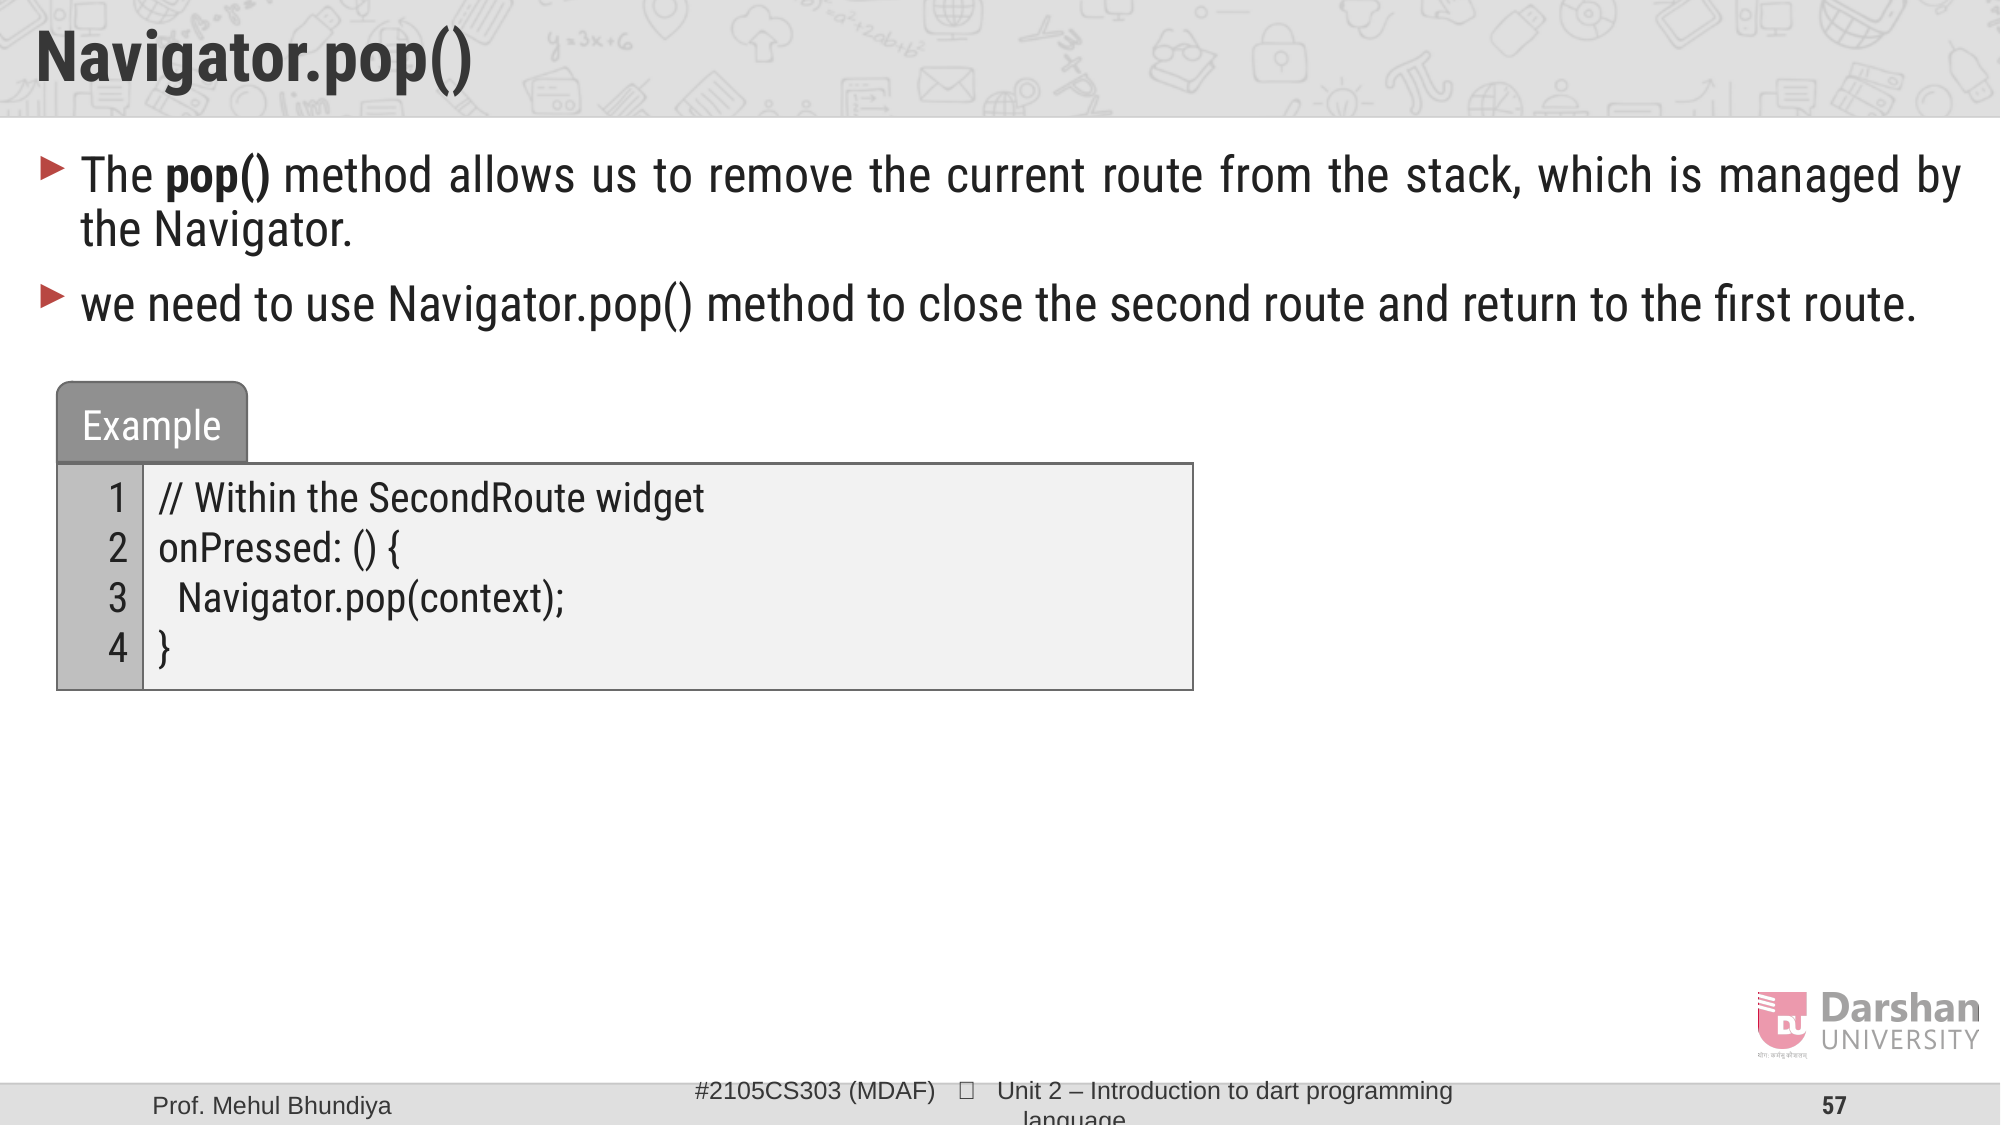

# Navigator.pop()
The pop() method allows us to remove the current route from the stack, which is managed by the Navigator.
we need to use Navigator.pop() method to close the second route and return to the first route.
Example
1
2
3
4
// Within the SecondRoute widget
onPressed: () {
  Navigator.pop(context);
}